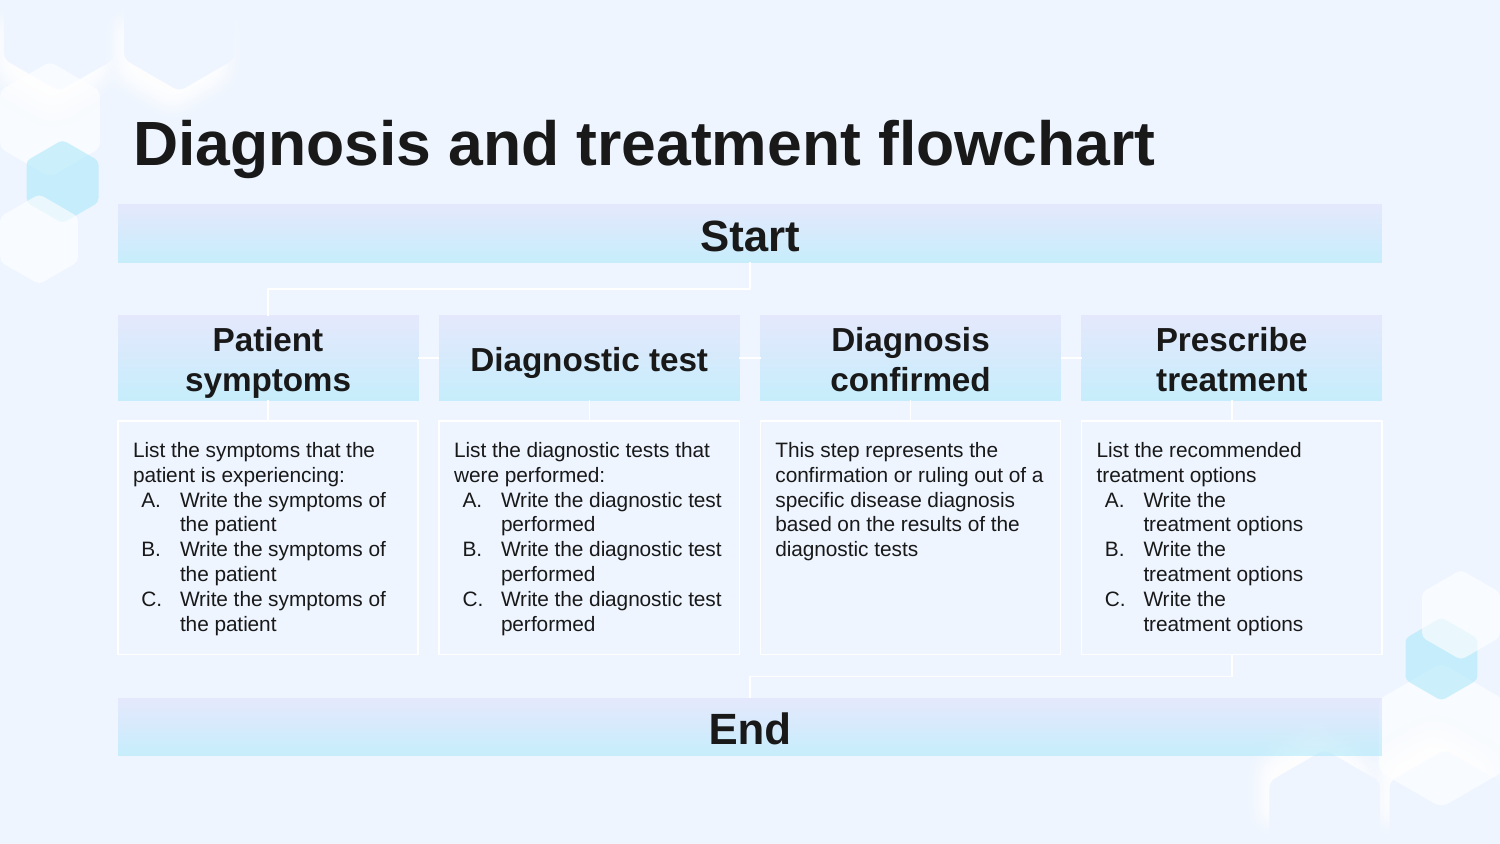

# Diagnosis and treatment flowchart
Start
Patient symptoms
Diagnostic test
Diagnosis confirmed
Prescribe treatment
List the symptoms that the patient is experiencing:
Write the symptoms of the patient
Write the symptoms of the patient
Write the symptoms of the patient
List the diagnostic tests that were performed:
Write the diagnostic test performed
Write the diagnostic test performed
Write the diagnostic test performed
This step represents the confirmation or ruling out of a specific disease diagnosis based on the results of the
diagnostic tests
List the recommended treatment options
Write the
treatment options
Write the
treatment options
Write the
treatment options
End